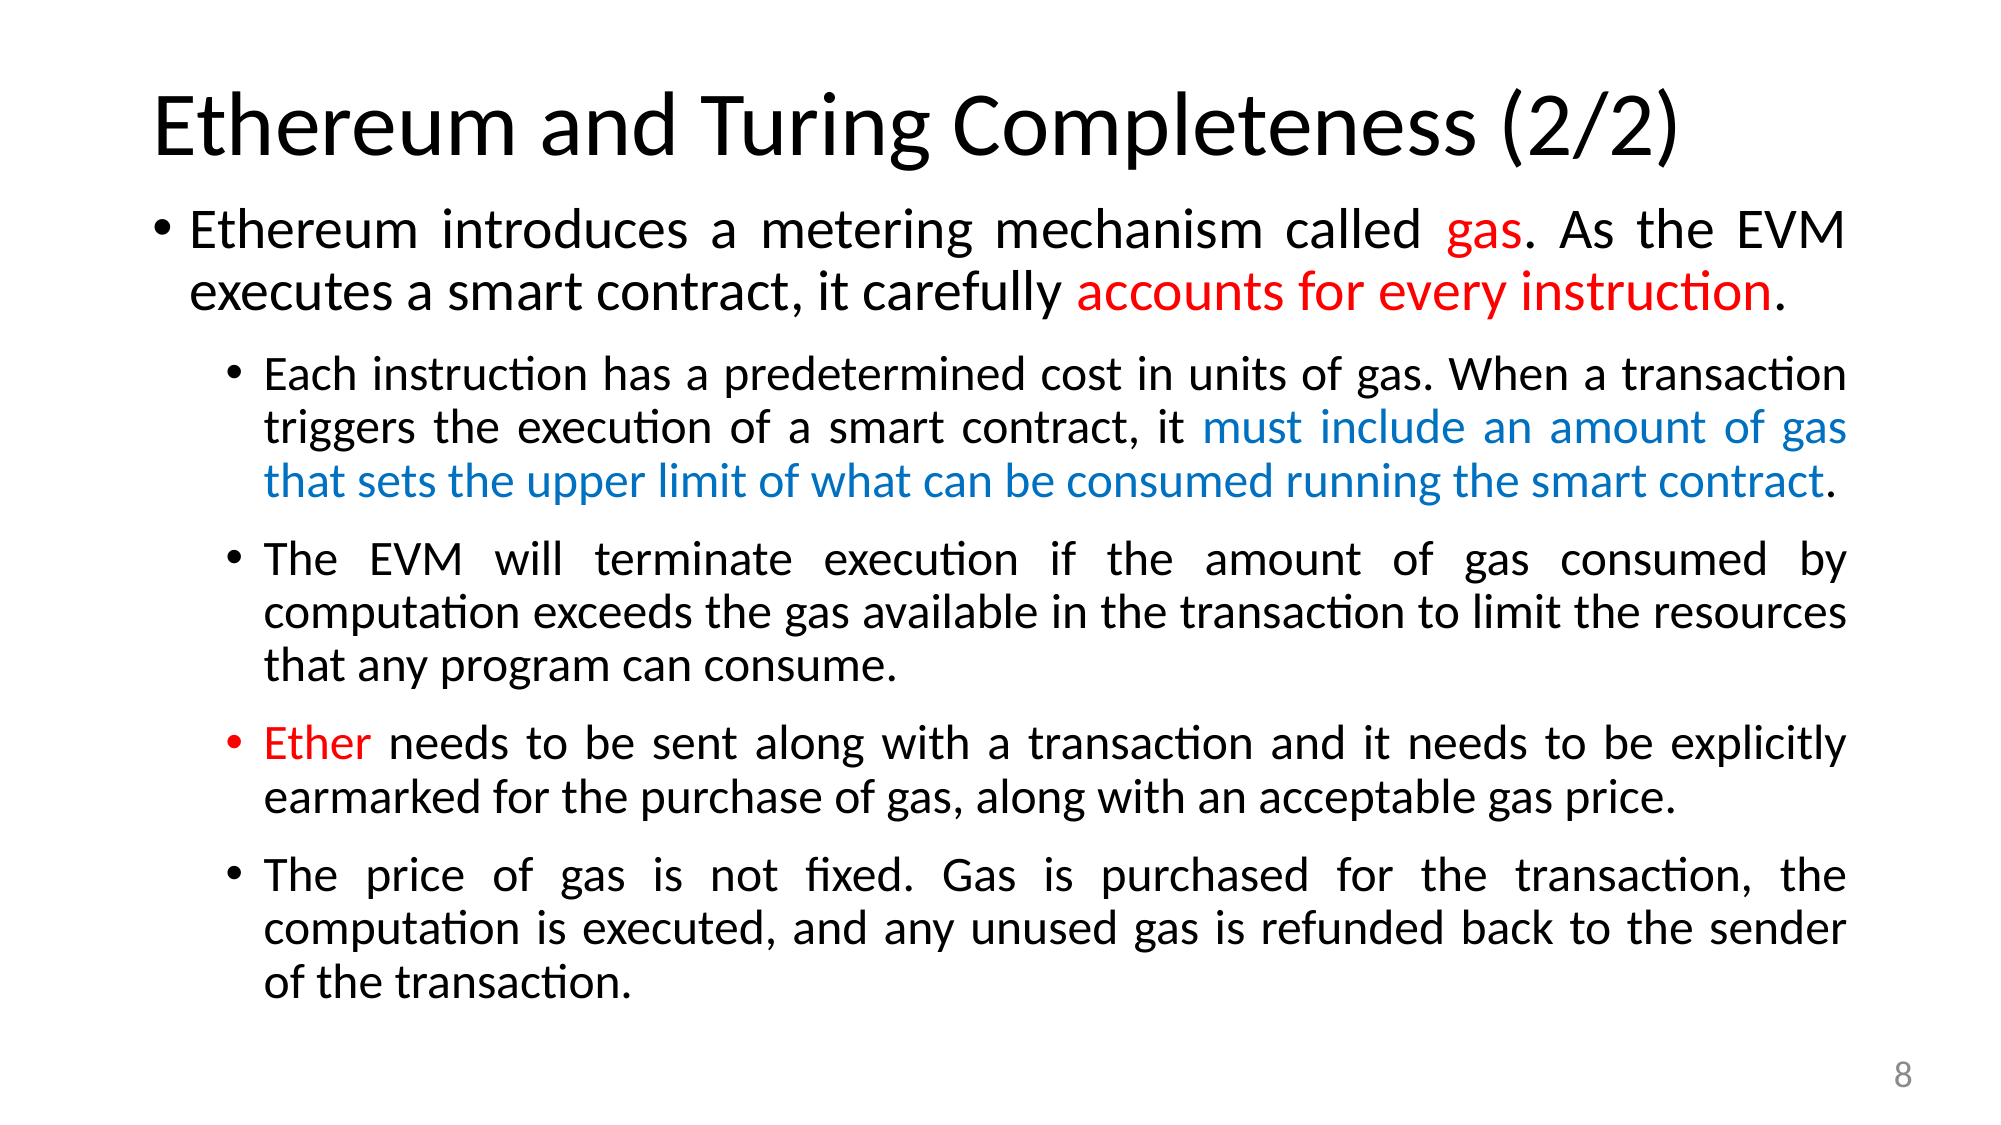

# Ethereum and Turing Completeness (2/2)
Ethereum introduces a metering mechanism called gas. As the EVM executes a smart contract, it carefully accounts for every instruction.
Each instruction has a predetermined cost in units of gas. When a transaction triggers the execution of a smart contract, it must include an amount of gas that sets the upper limit of what can be consumed running the smart contract.
The EVM will terminate execution if the amount of gas consumed by computation exceeds the gas available in the transaction to limit the resources that any program can consume.
Ether needs to be sent along with a transaction and it needs to be explicitly earmarked for the purchase of gas, along with an acceptable gas price.
The price of gas is not fixed. Gas is purchased for the transaction, the computation is executed, and any unused gas is refunded back to the sender of the transaction.
8